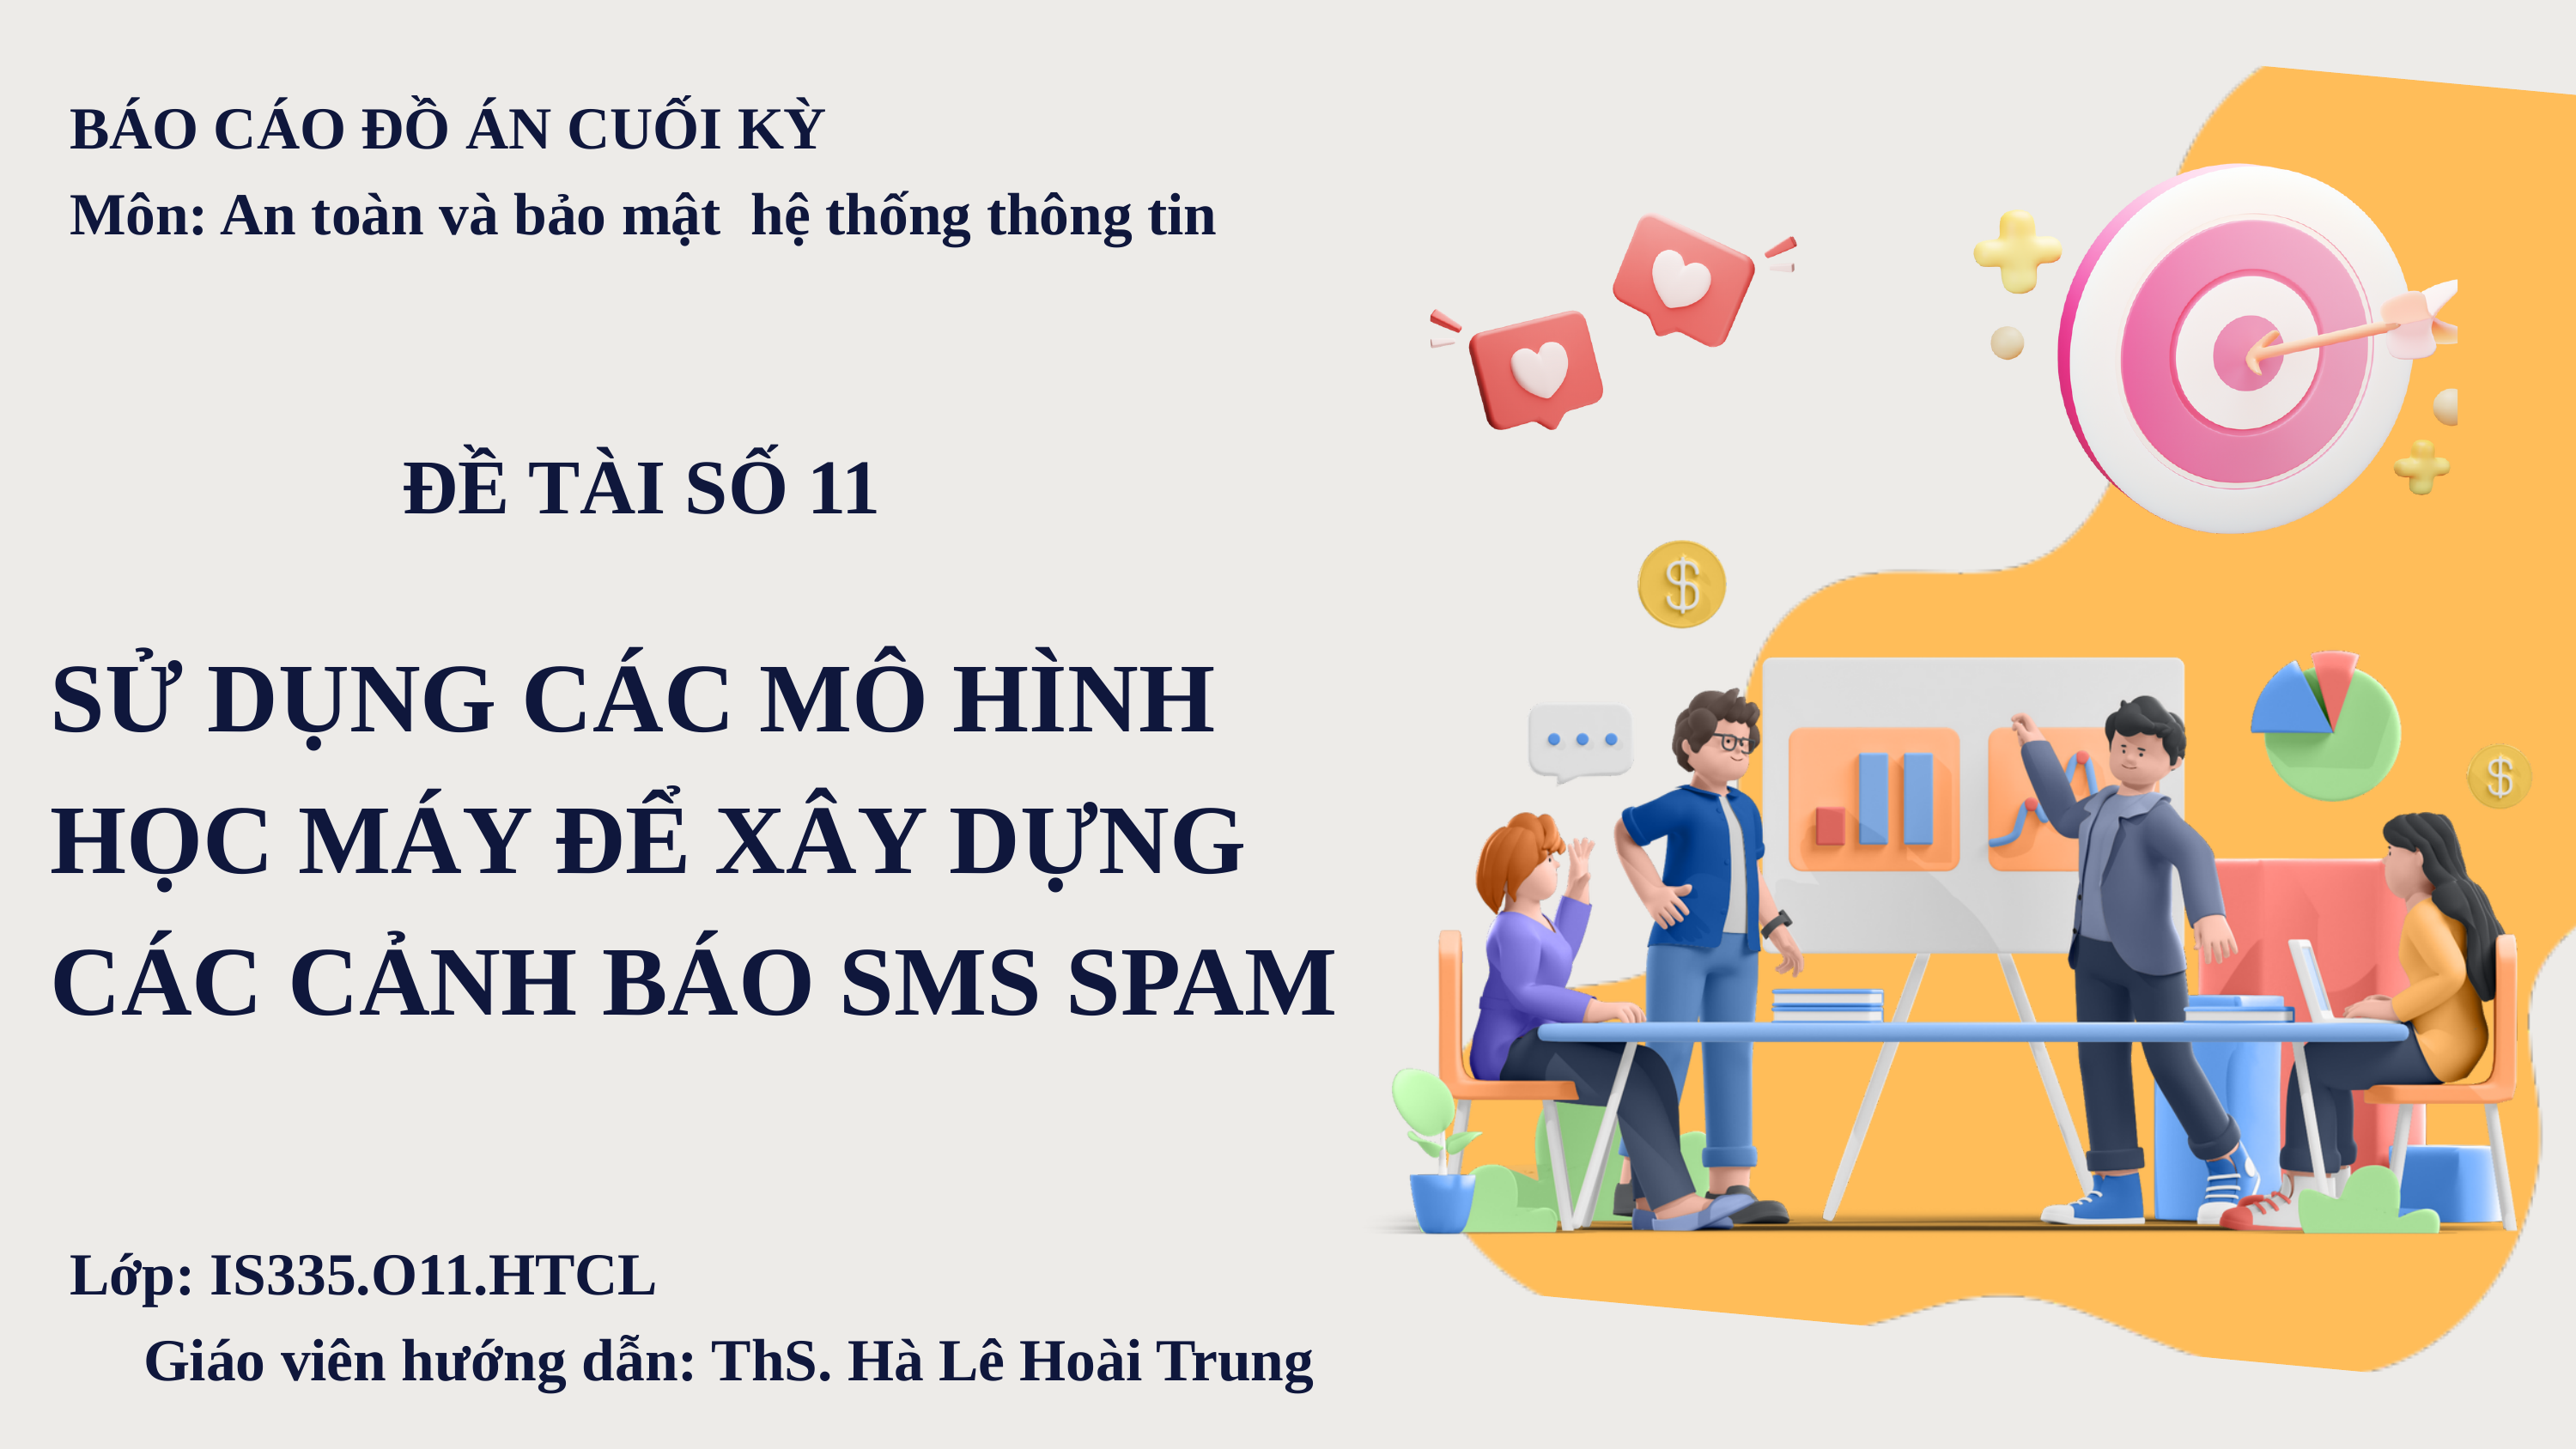

BÁO CÁO ĐỒ ÁN CUỐI KỲ
Môn: An toàn và bảo mật  hệ thống thông tin

ĐỀ TÀI SỐ 11

SỬ DỤNG CÁC MÔ HÌNH HỌC MÁY ĐỂ XÂY DỰNG CÁC CẢNH BÁO SMS SPAM
Lớp: IS335.O11.HTCL
Giáo viên hướng dẫn: ThS. Hà Lê Hoài Trung